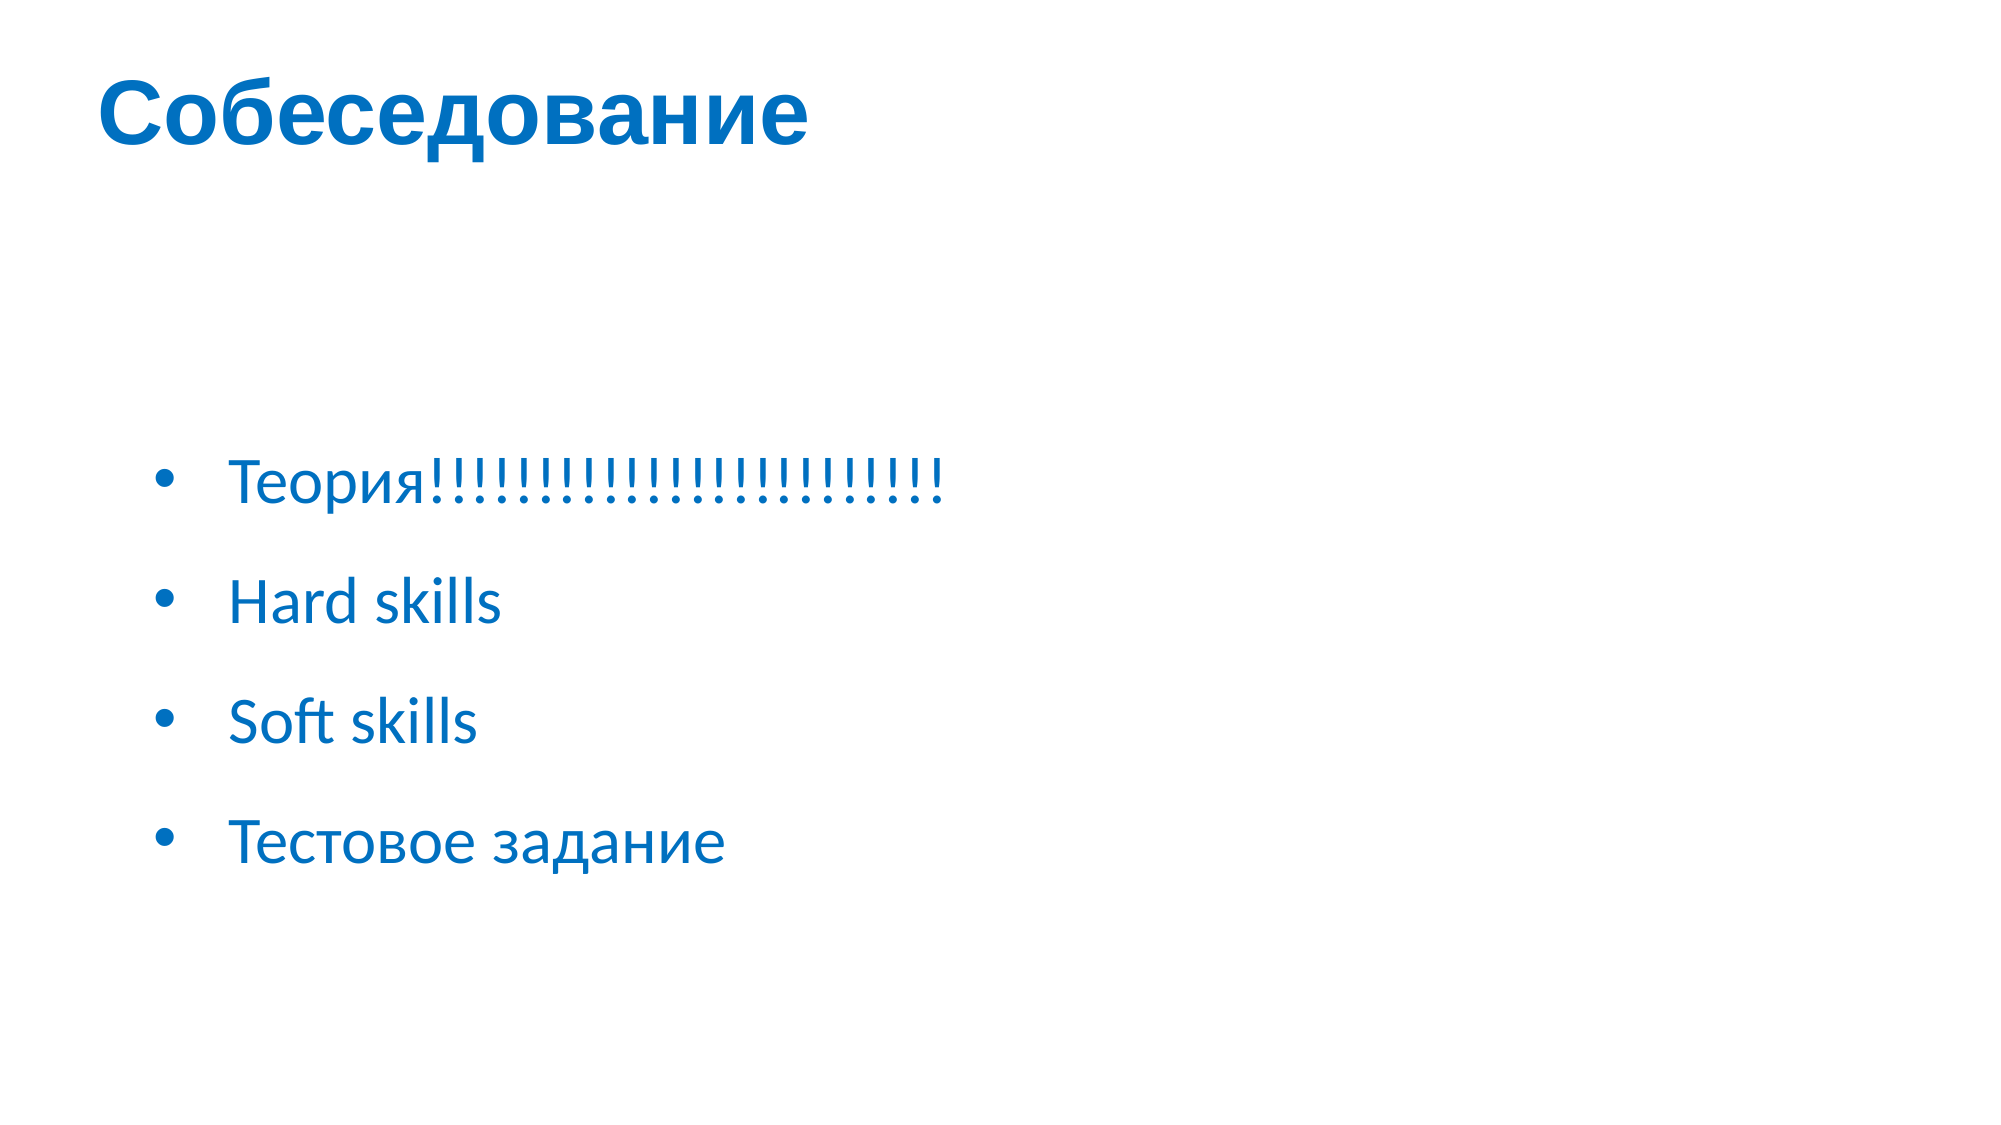

Собеседование
# Теория!!!!!!!!!!!!!!!!!!!!!!!!
Hard skills
Soft skills
Тестовое задание